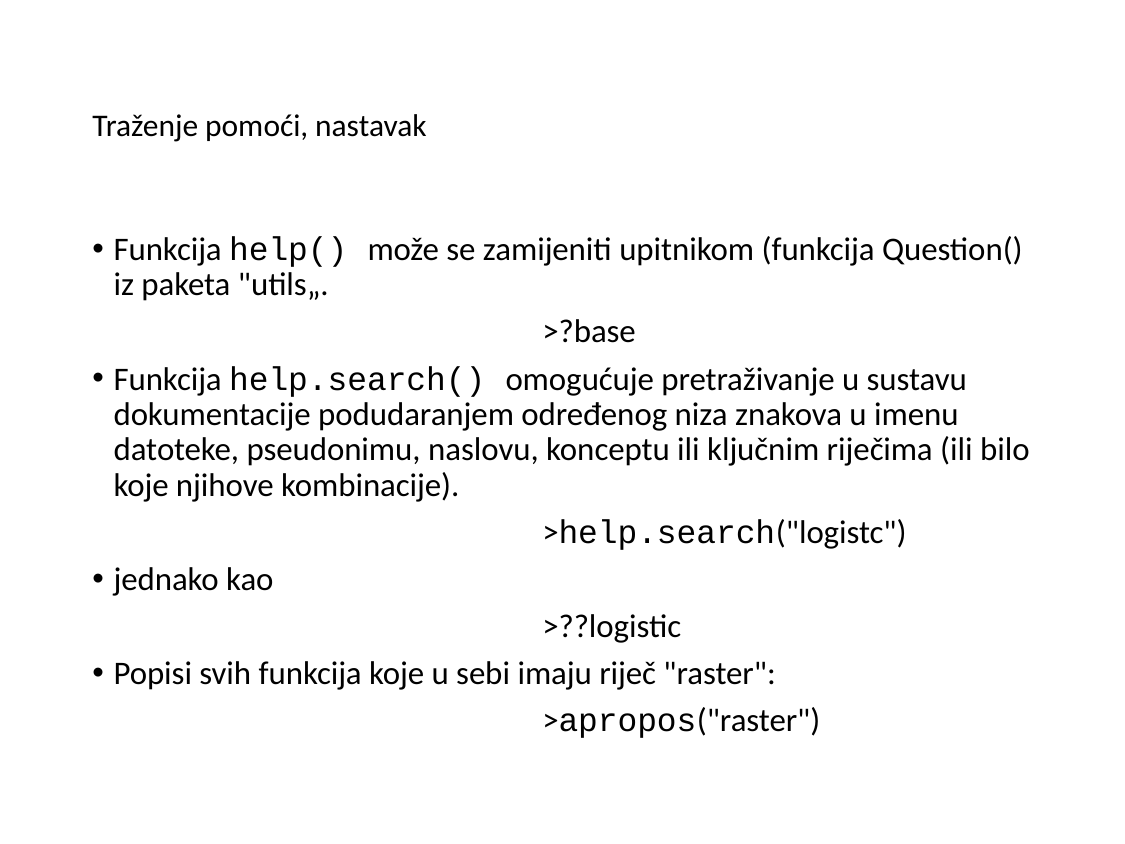

# Traženje pomoći, nastavak
Funkcija help() može se zamijeniti upitnikom (funkcija Question() iz paketa "utils„.
			>?base
Funkcija help.search() omogućuje pretraživanje u sustavu dokumentacije podudaranjem određenog niza znakova u imenu datoteke, pseudonimu, naslovu, konceptu ili ključnim riječima (ili bilo koje njihove kombinacije).
			>help.search("logistc")
jednako kao
			>??logistic
Popisi svih funkcija koje u sebi imaju riječ "raster":
			>apropos("raster")